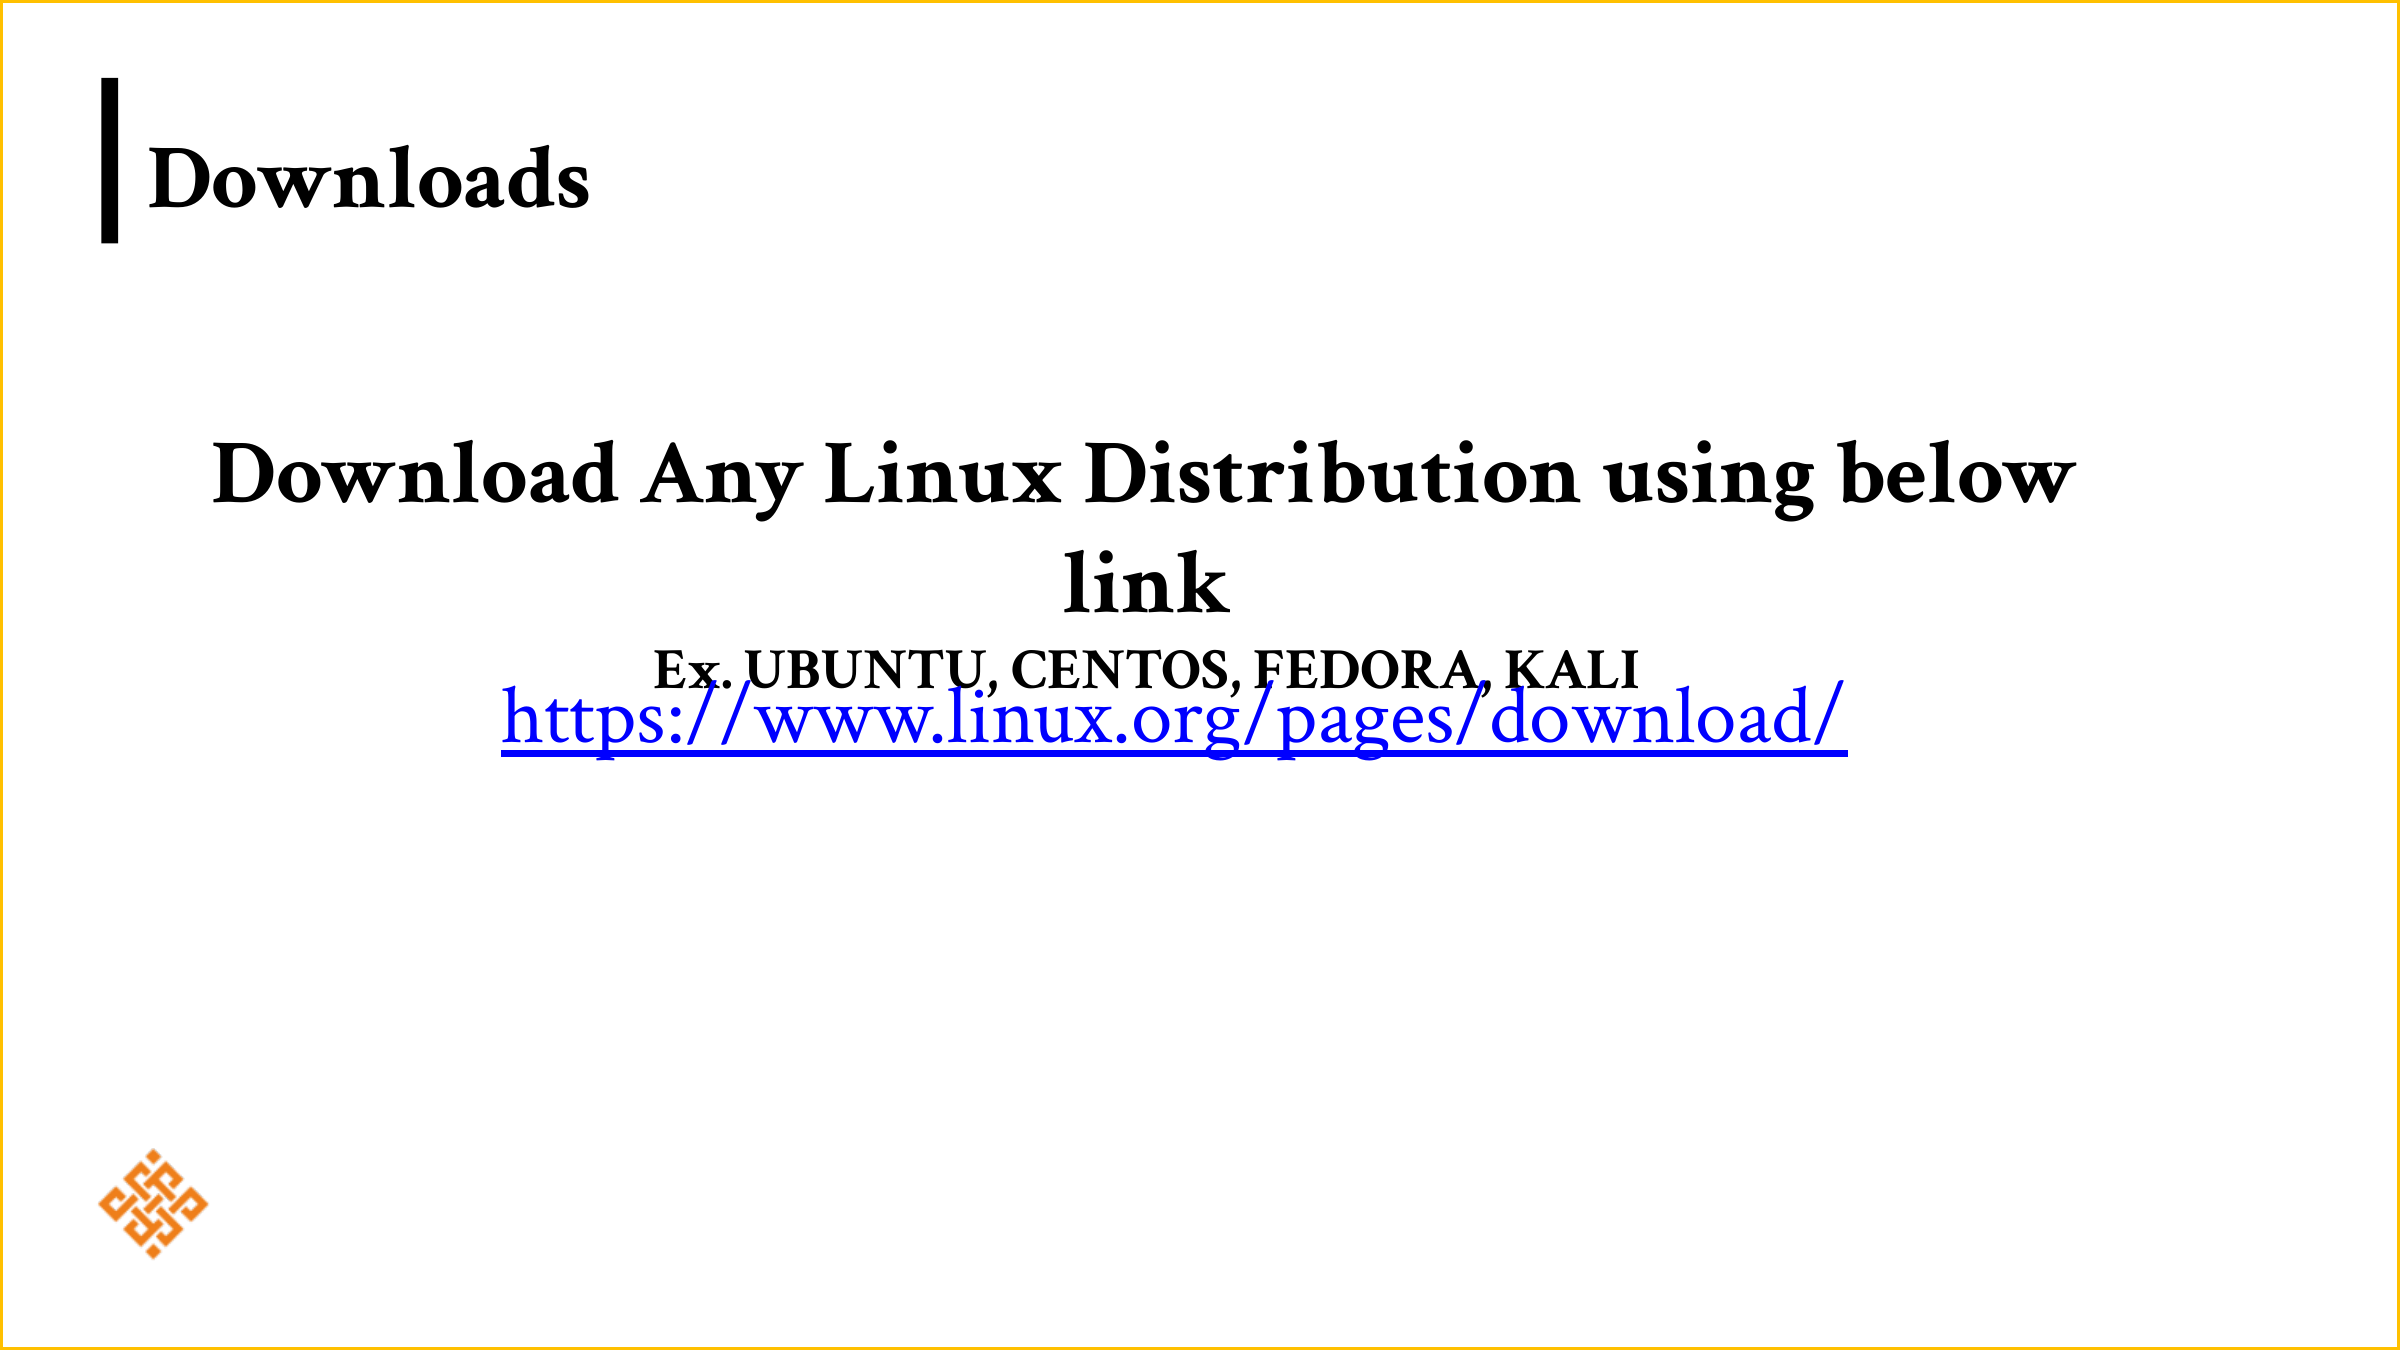

Downloads
Download Any Linux Distribution using below link
Ex. UBUNTU, CENTOS, FEDORA, KALI
https://www.linux.org/pages/download/